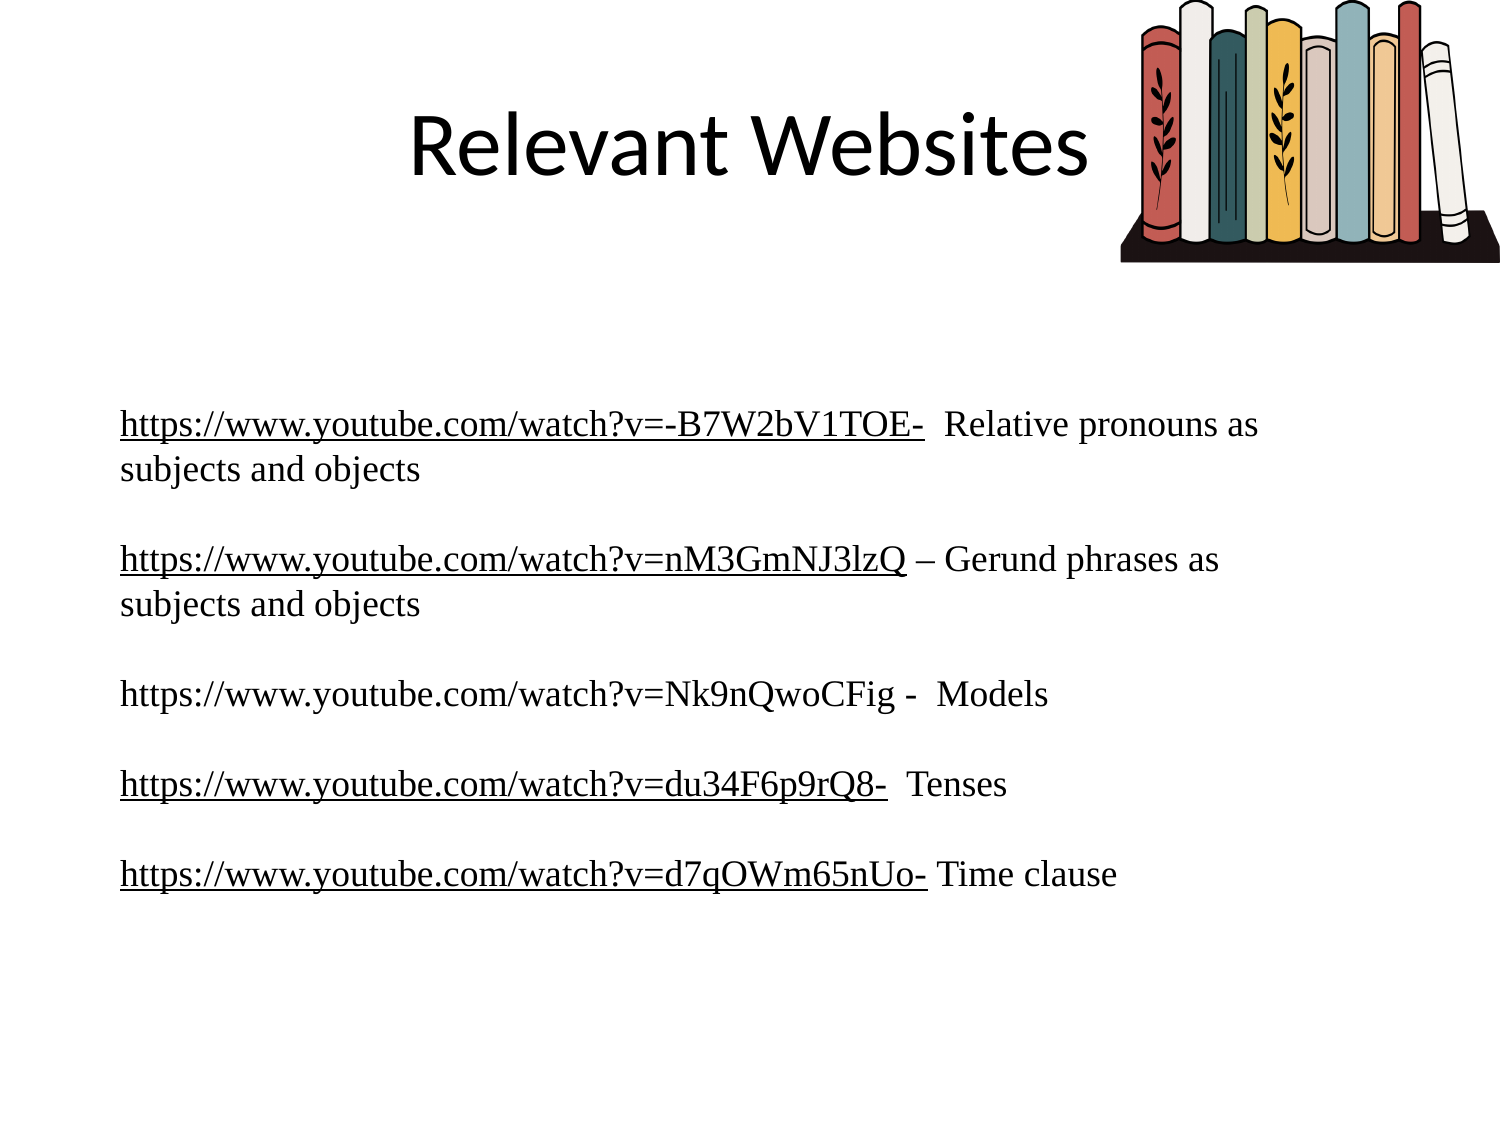

# Relevant Websites

https://www.youtube.com/watch?v=-B7W2bV1TOE-  Relative pronouns as subjects and objects

https://www.youtube.com/watch?v=nM3GmNJ3lzQ – Gerund phrases as subjects and objects

https://www.youtube.com/watch?v=Nk9nQwoCFig -  Models

https://www.youtube.com/watch?v=du34F6p9rQ8-  Tenses

https://www.youtube.com/watch?v=d7qOWm65nUo- Time clause